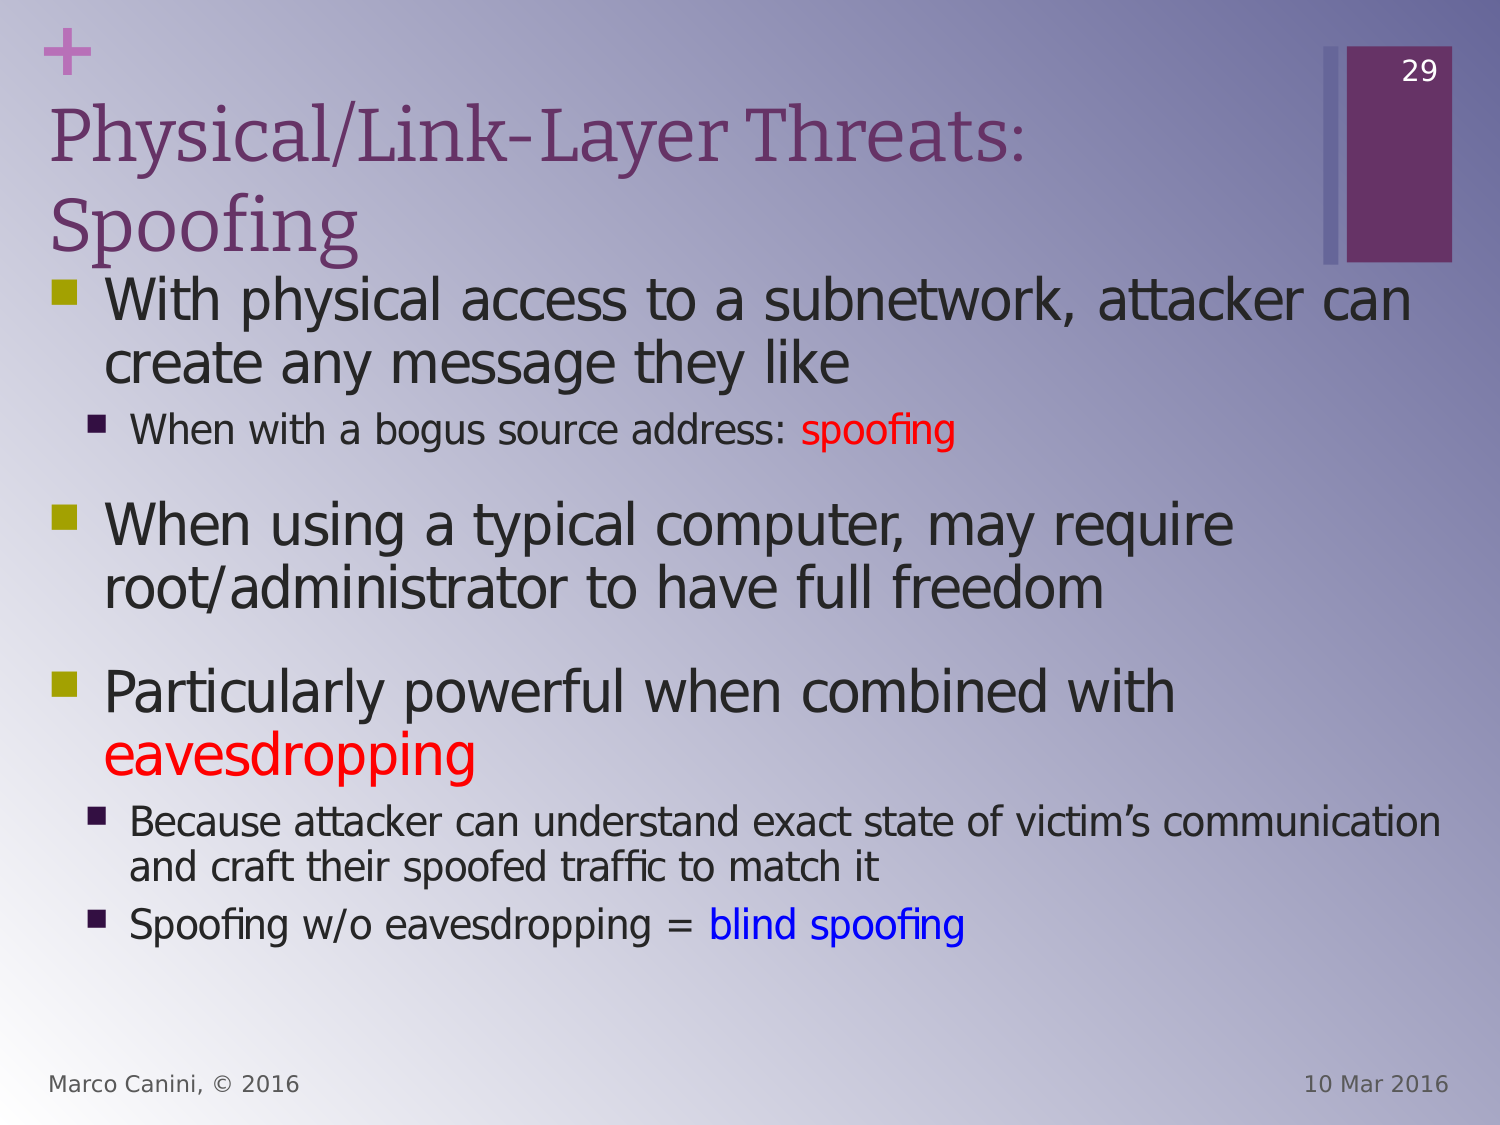

29
# Physical/Link-Layer Threats: Spoofing
With physical access to a subnetwork, attacker can create any message they like
When with a bogus source address: spoofing
When using a typical computer, may require root/administrator to have full freedom
Particularly powerful when combined with eavesdropping
Because attacker can understand exact state of victim’s communication and craft their spoofed traffic to match it
Spoofing w/o eavesdropping = blind spoofing
Marco Canini, © 2016
10 Mar 2016